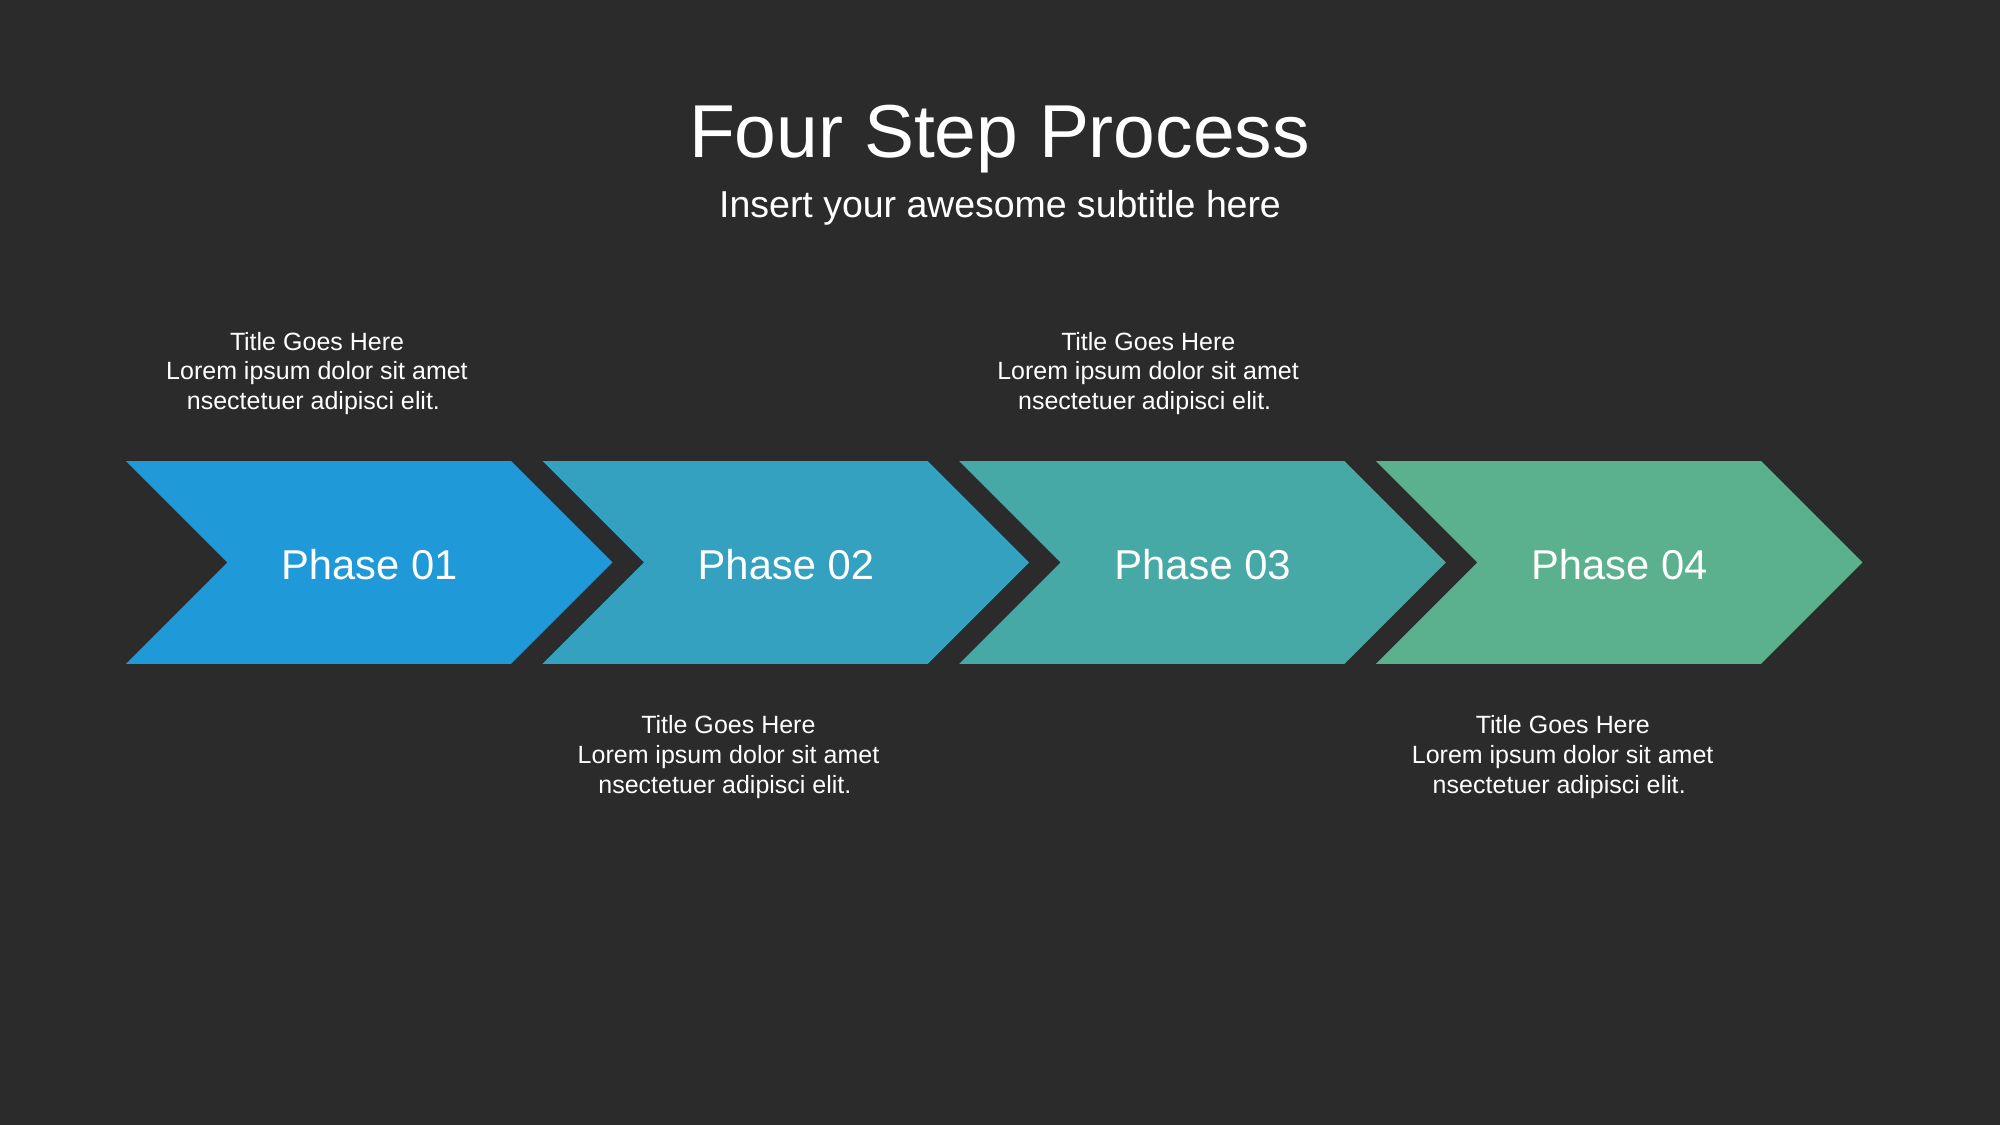

# Four Step Process
Insert your awesome subtitle here
Title Goes Here
Lorem ipsum dolor sit amet nsectetuer adipisci elit.
Title Goes Here
Lorem ipsum dolor sit amet nsectetuer adipisci elit.
Phase 01
Phase 02
Phase 03
Phase 04
Title Goes Here
Lorem ipsum dolor sit amet nsectetuer adipisci elit.
Title Goes Here
Lorem ipsum dolor sit amet nsectetuer adipisci elit.